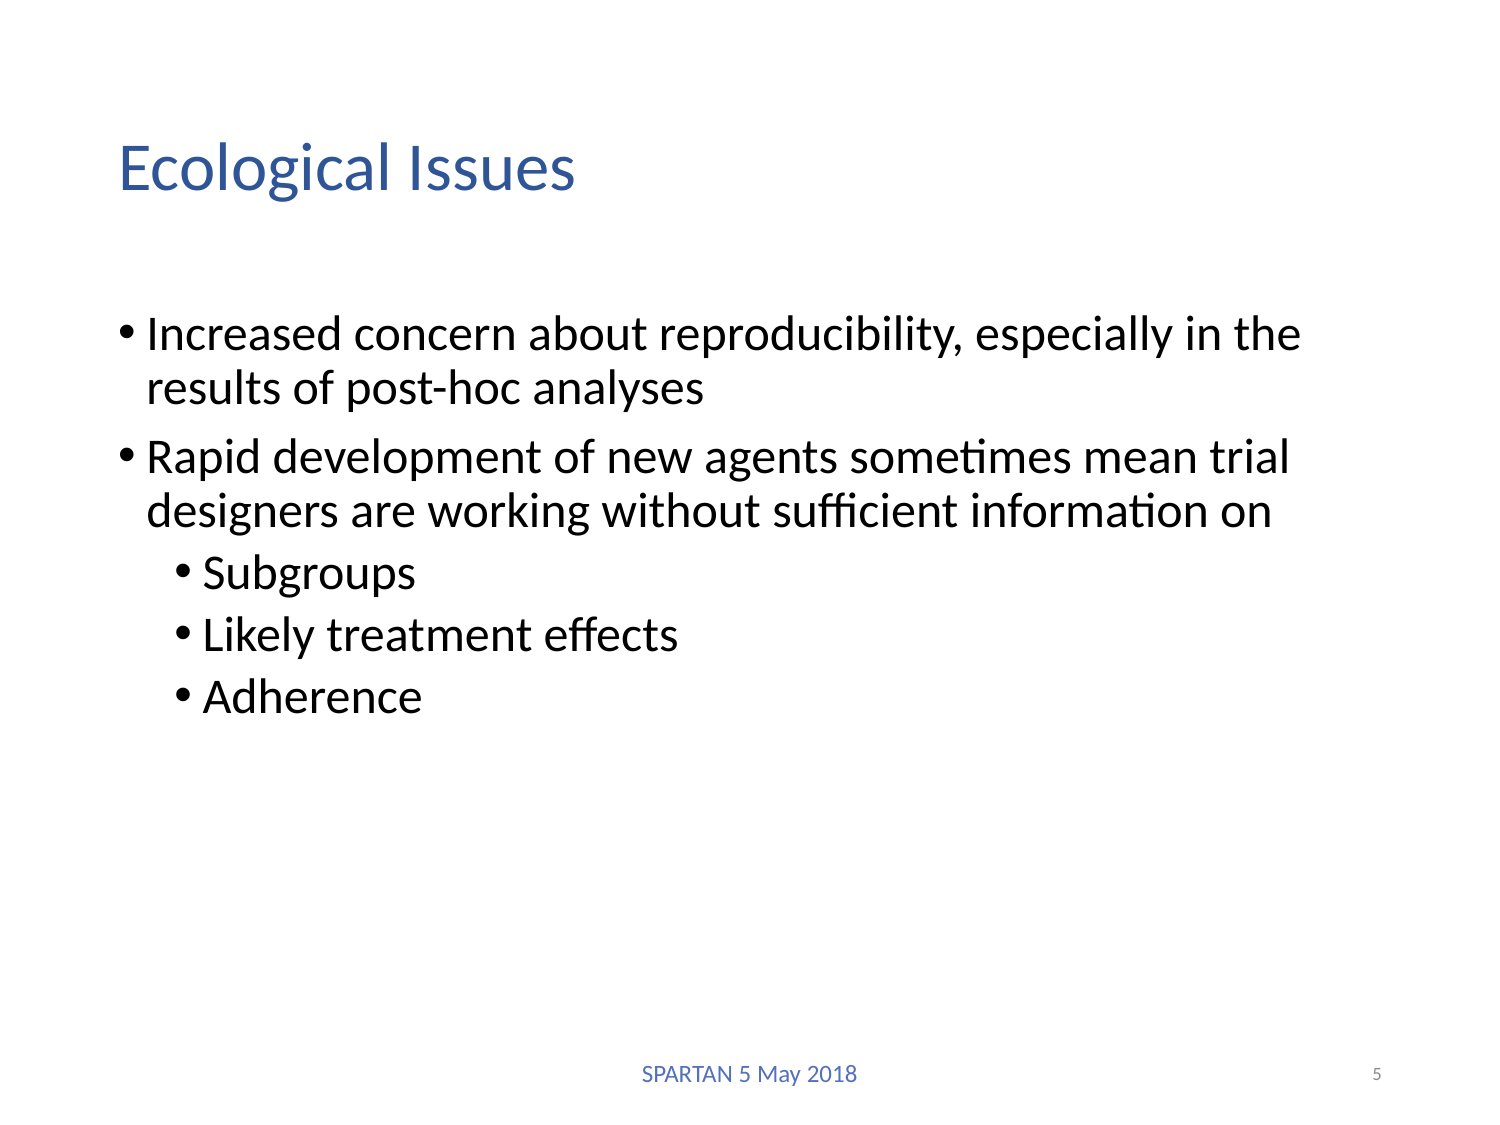

# Ecological Issues
Increased concern about reproducibility, especially in the results of post-hoc analyses
Rapid development of new agents sometimes mean trial designers are working without sufficient information on
Subgroups
Likely treatment effects
Adherence
SPARTAN 5 May 2018
5